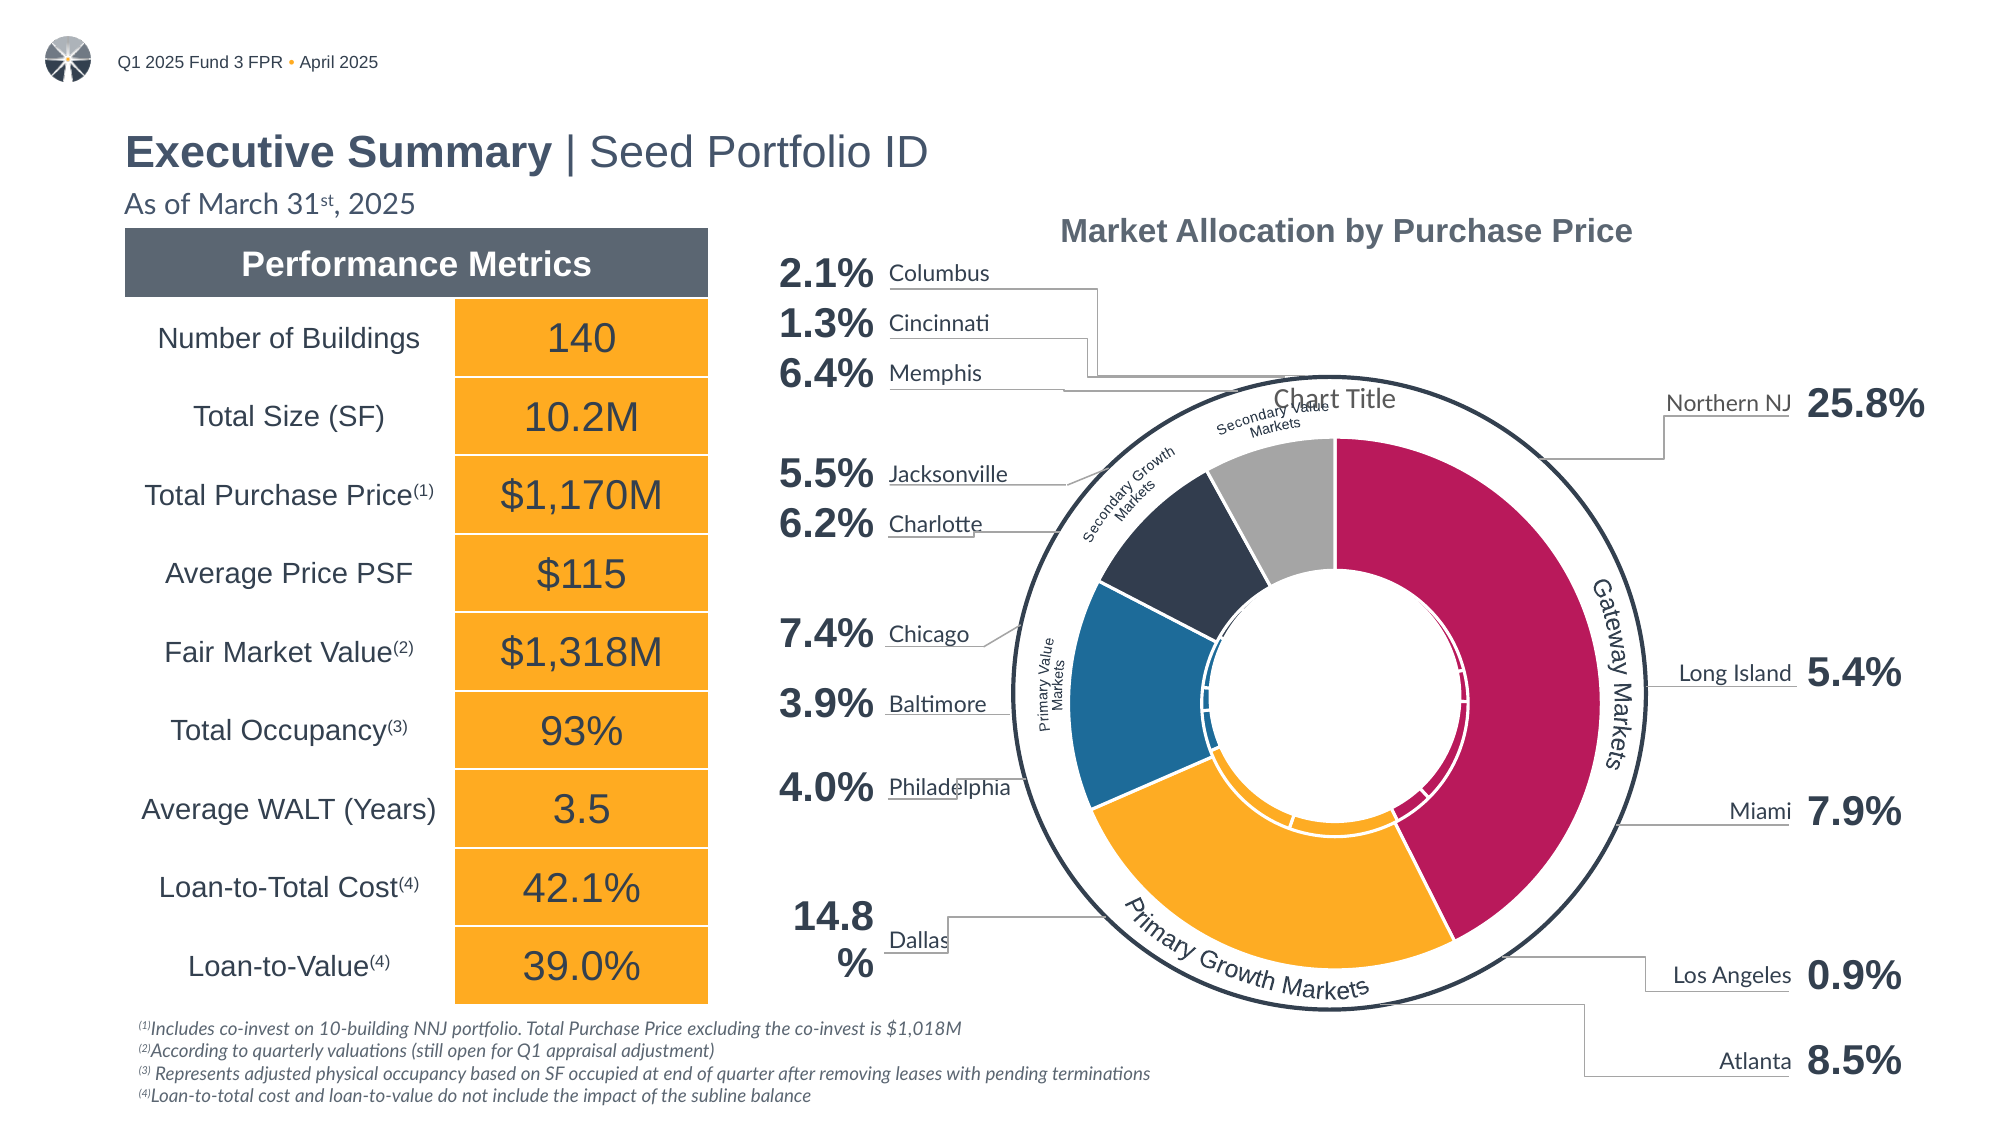

# Executive Summary | Seed Portfolio ID
As of March 31st, 2025
Market Allocation by Purchase Price
| Performance Metrics |  |
| --- | --- |
| Number of Buildings | 140 |
| Total Size (SF) | 10.2M |
| Total Purchase Price(1) | $1,170M |
| Average Price PSF | $115 |
| Fair Market Value(2) | $1,318M |
| Total Occupancy(3) | 93% |
| Average WALT (Years) | 3.5 |
| Loan-to-Total Cost(4) | 42.1% |
| Loan-to-Value(4) | 39.0% |
| 2.1% | Columbus |
| --- | --- |
| 1.3% | Cincinnati |
| 6.4% | Memphis |
|  |  |
| 5.5% | Jacksonville |
| 6.2% | Charlotte |
|  |  |
| 7.4% | Chicago |
| 3.9% | Baltimore |
| 4.0% | Philadelphia |
| 14.8% | Dallas |
|  |  |
| --- | --- |
|  |  |
| Northern NJ | 25.8% |
|  |  |
| Long Island | 5.4% |
|  |  |
| Miami | 7.9% |
| Los Angeles | 0.9% |
| Atlanta | 8.5% |

### Chart:

| Category |  |
|---|---|
| Northern NJ/New York | 0.4257975323132529 |
| Long Island | None |
| Miami | None |
| Los Angeles | None |
| Atlanta | 0.25888324292330456 |
| Dallas | None |
| Philadelphia | 0.141470186068392 |
| Baltimore | None |
| Chicago | None |
| Charlotte, NC | 0.09373329683246459 |
| Jacksonville | None |
| Memphis | 0.08011574186258591 |
| Cincinnati | None |
| Columbus | None |
Secondary Value
Markets

### Chart

| Category | PP |
|---|---|
| Northern NJ/New York | 358.5804635199999 |
| Long Island | 62.975 |
| Miami | 205.86125600000003 |
| Los Angeles | 73.57499999999985 |
| Atlanta | 209.585245 |
| Dallas | 216.61499300000003 |
| Philadelphia | 79.6808 |
| Baltimore | 45.9145 |
| Chicago | 107.30748 |
| Charlotte, NC | 72.326 |
| Jacksonville | 81.9874 |
| Memphis | 75.15977952999998 |
| Cincinnati | 15.185 |
| Columbus | 41.55 |
Secondary Growth
Markets
Gateway Markets
Primary Value
Markets
Primary Growth Markets
(1)Includes co-invest on 10-building NNJ portfolio. Total Purchase Price excluding the co-invest is $1,018M
(2)According to quarterly valuations (still open for Q1 appraisal adjustment)
(3) Represents adjusted physical occupancy based on SF occupied at end of quarter after removing leases with pending terminations
(4)Loan-to-total cost and loan-to-value do not include the impact of the subline balance